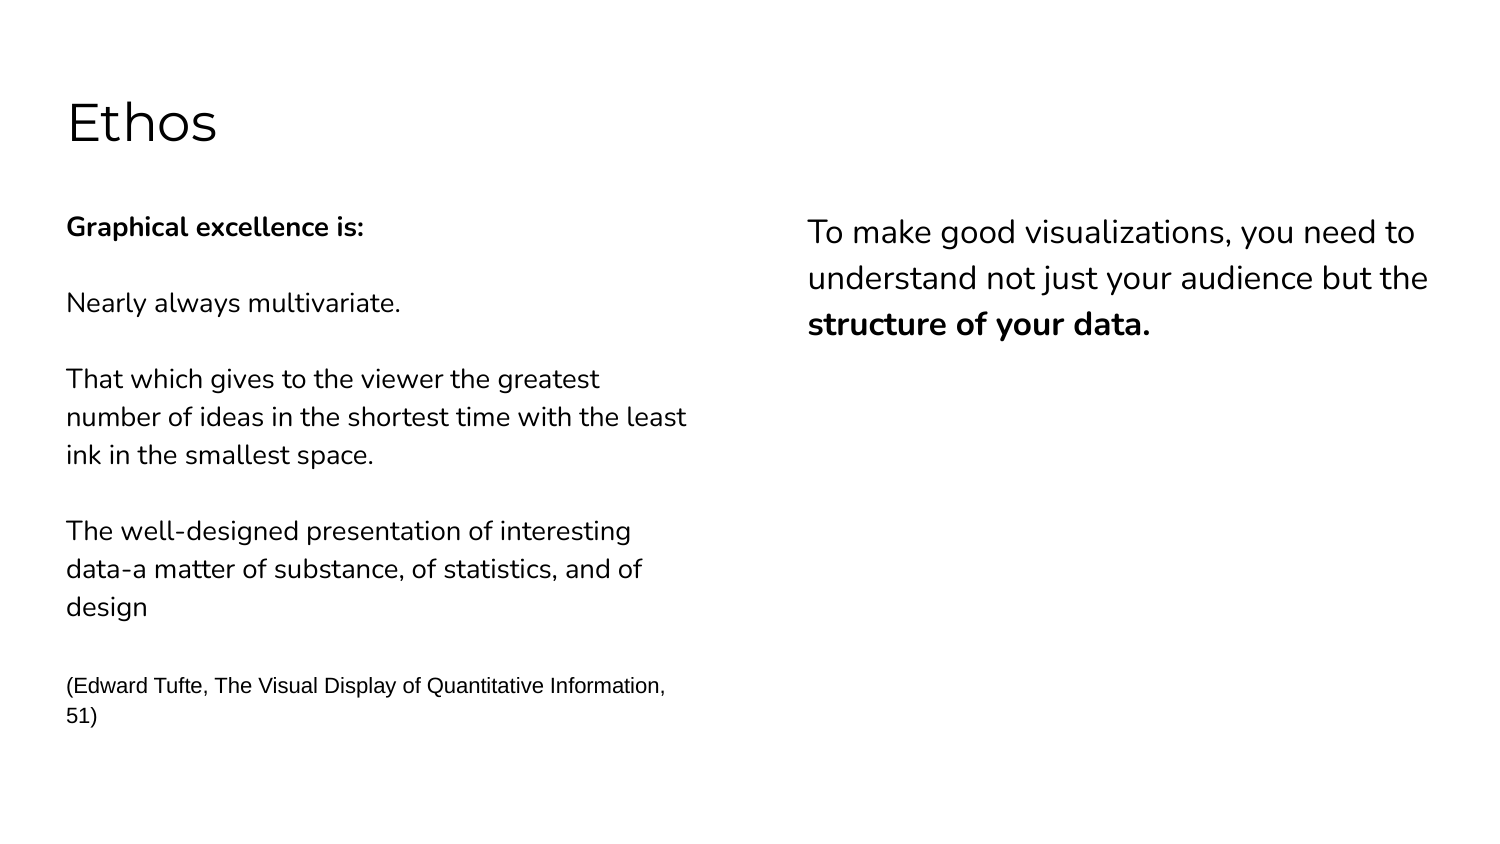

# Ethos
Graphical excellence is:

Nearly always multivariate.

That which gives to the viewer the greatest number of ideas in the shortest time with the least ink in the smallest space.

The well-designed presentation of interesting data-a matter of substance, of statistics, and of design

(Edward Tufte, The Visual Display of Quantitative Information, 51)
To make good visualizations, you need to understand not just your audience but the structure of your data.